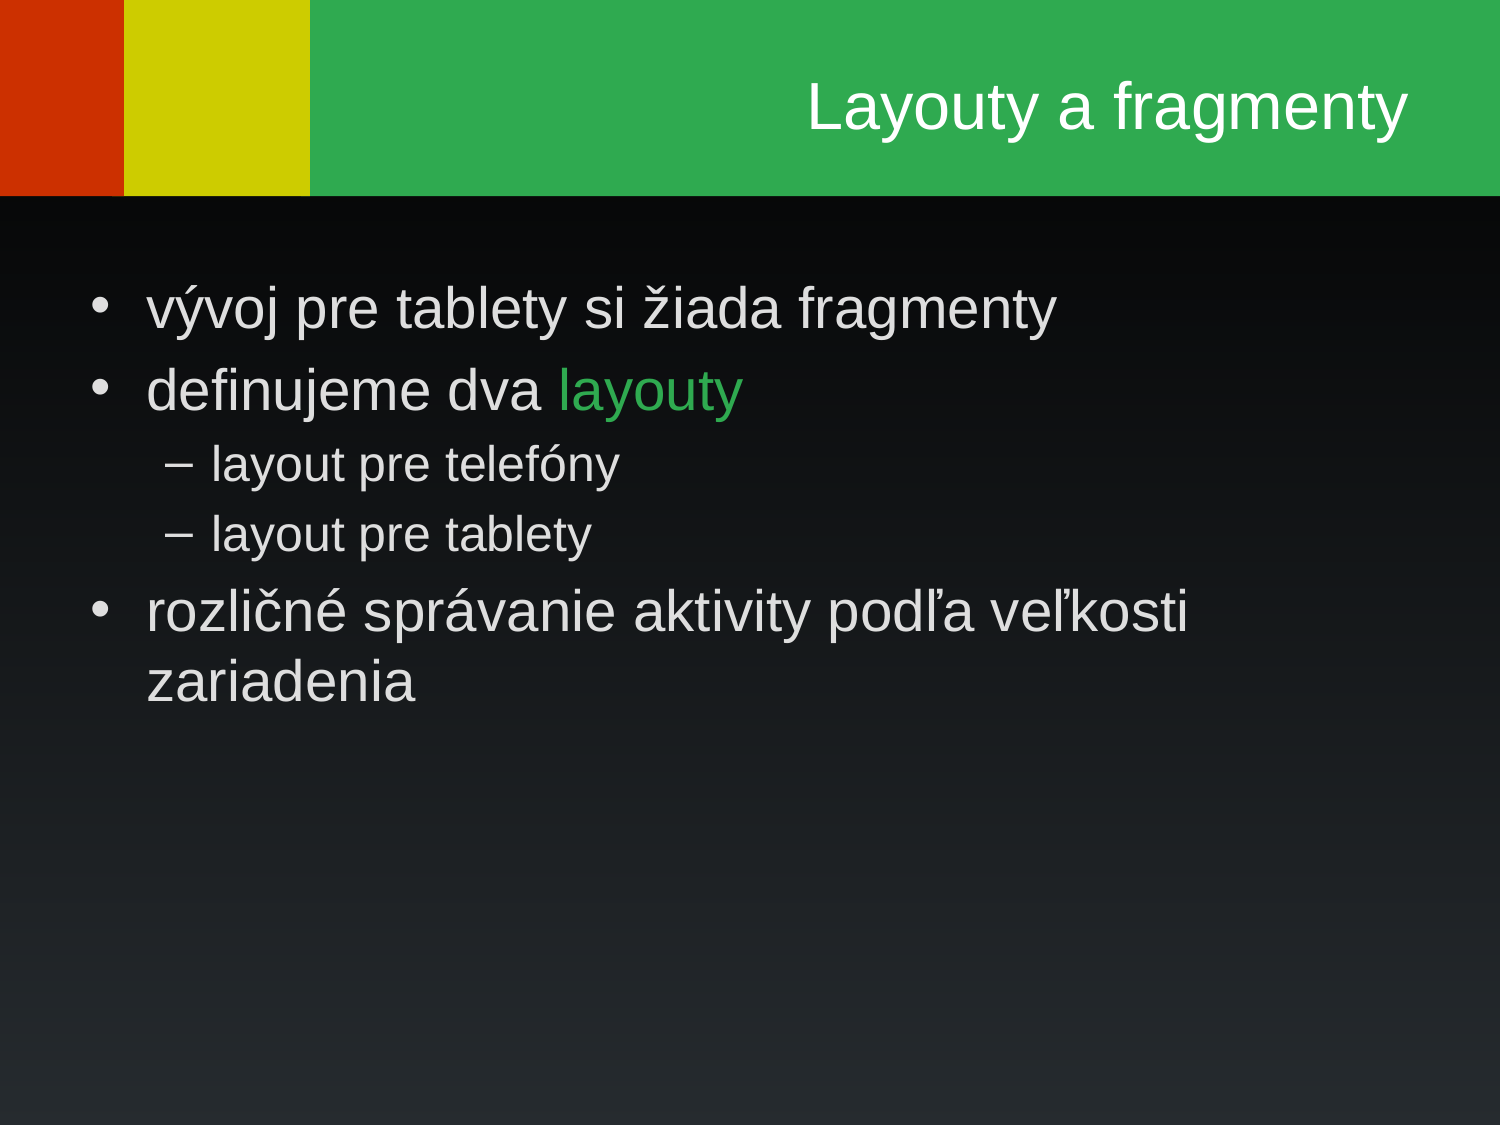

# Layouty a fragmenty
vývoj pre tablety si žiada fragmenty
definujeme dva layouty
layout pre telefóny
layout pre tablety
rozličné správanie aktivity podľa veľkosti zariadenia